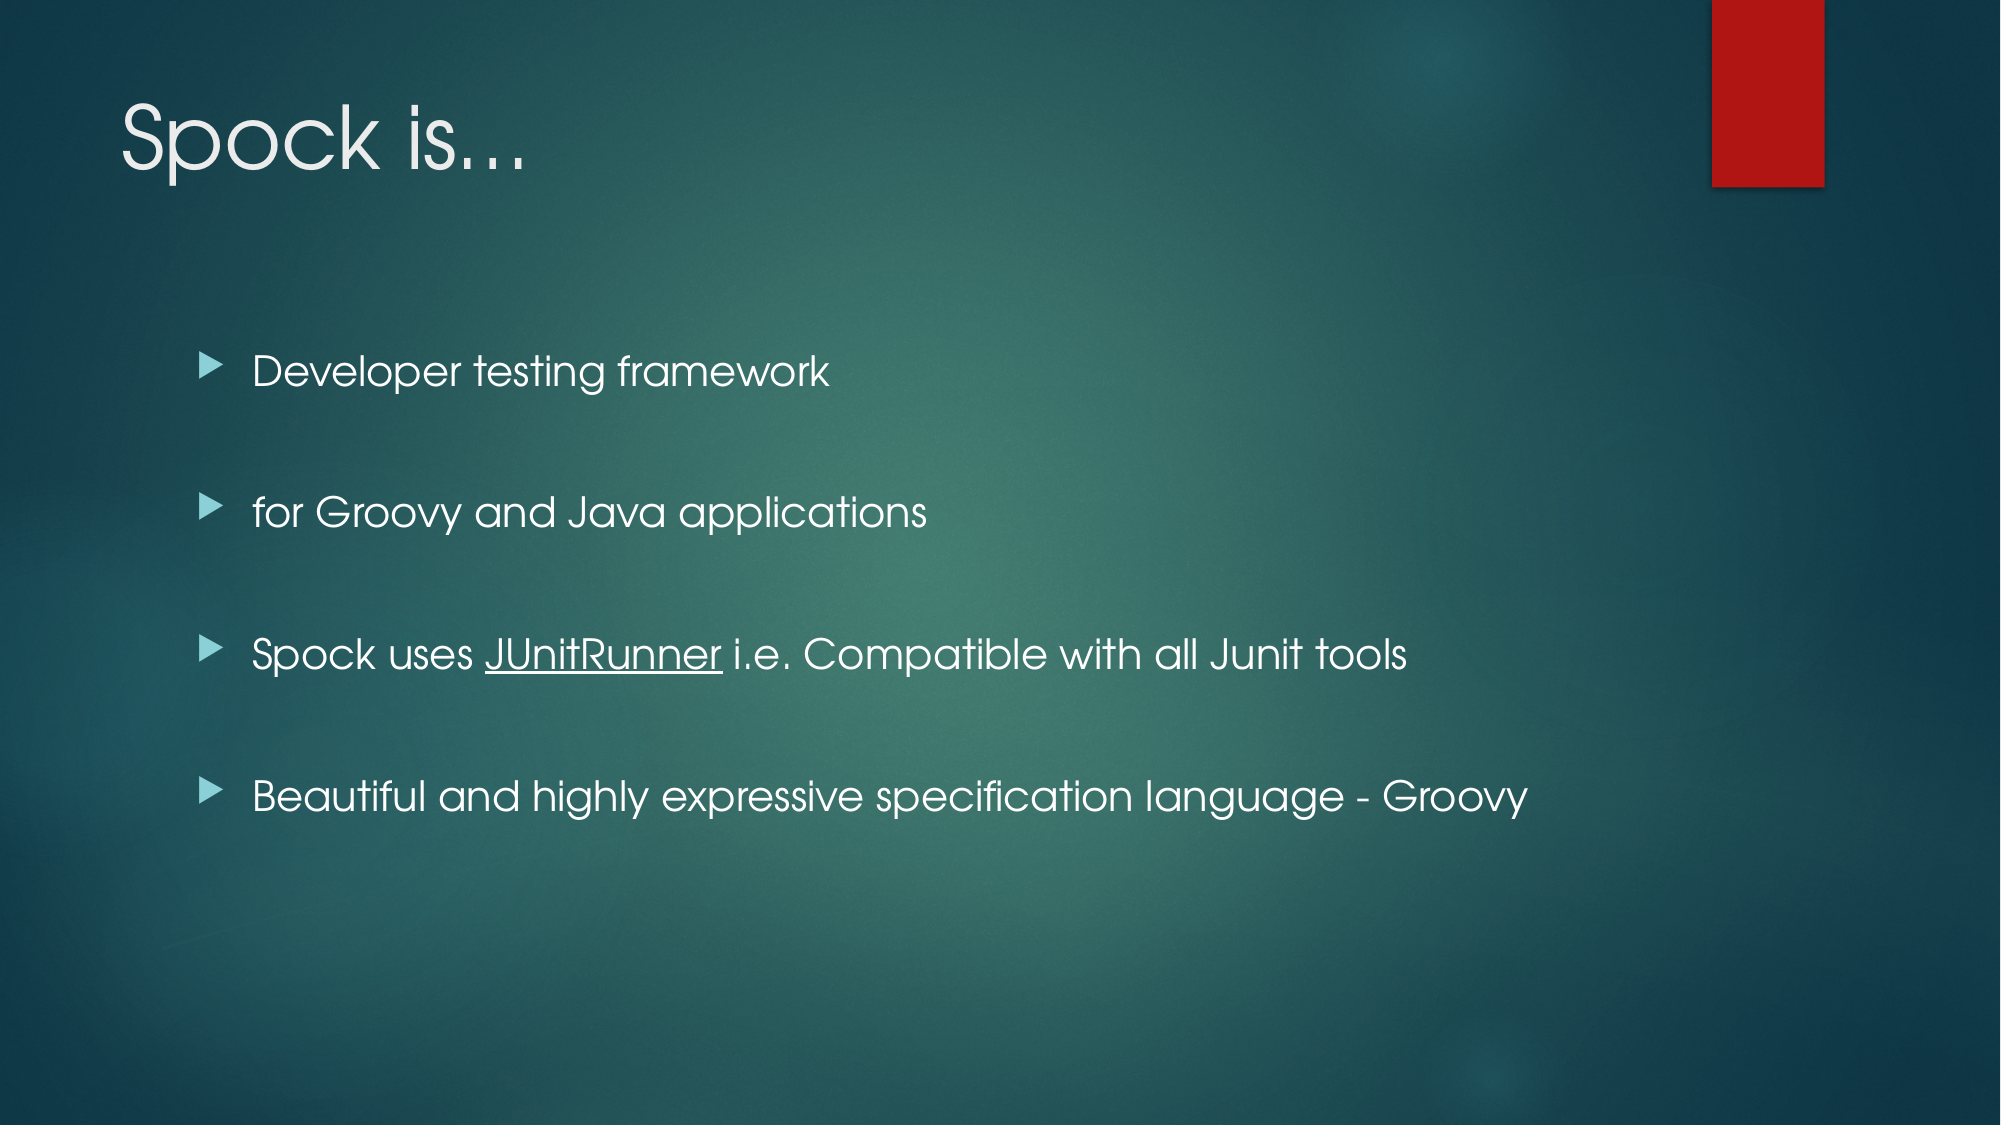

# Spock is…
Developer testing framework

for Groovy and Java applications

Spock uses JUnitRunner i.e. Compatible with all Junit tools

Beautiful and highly expressive specification language - Groovy